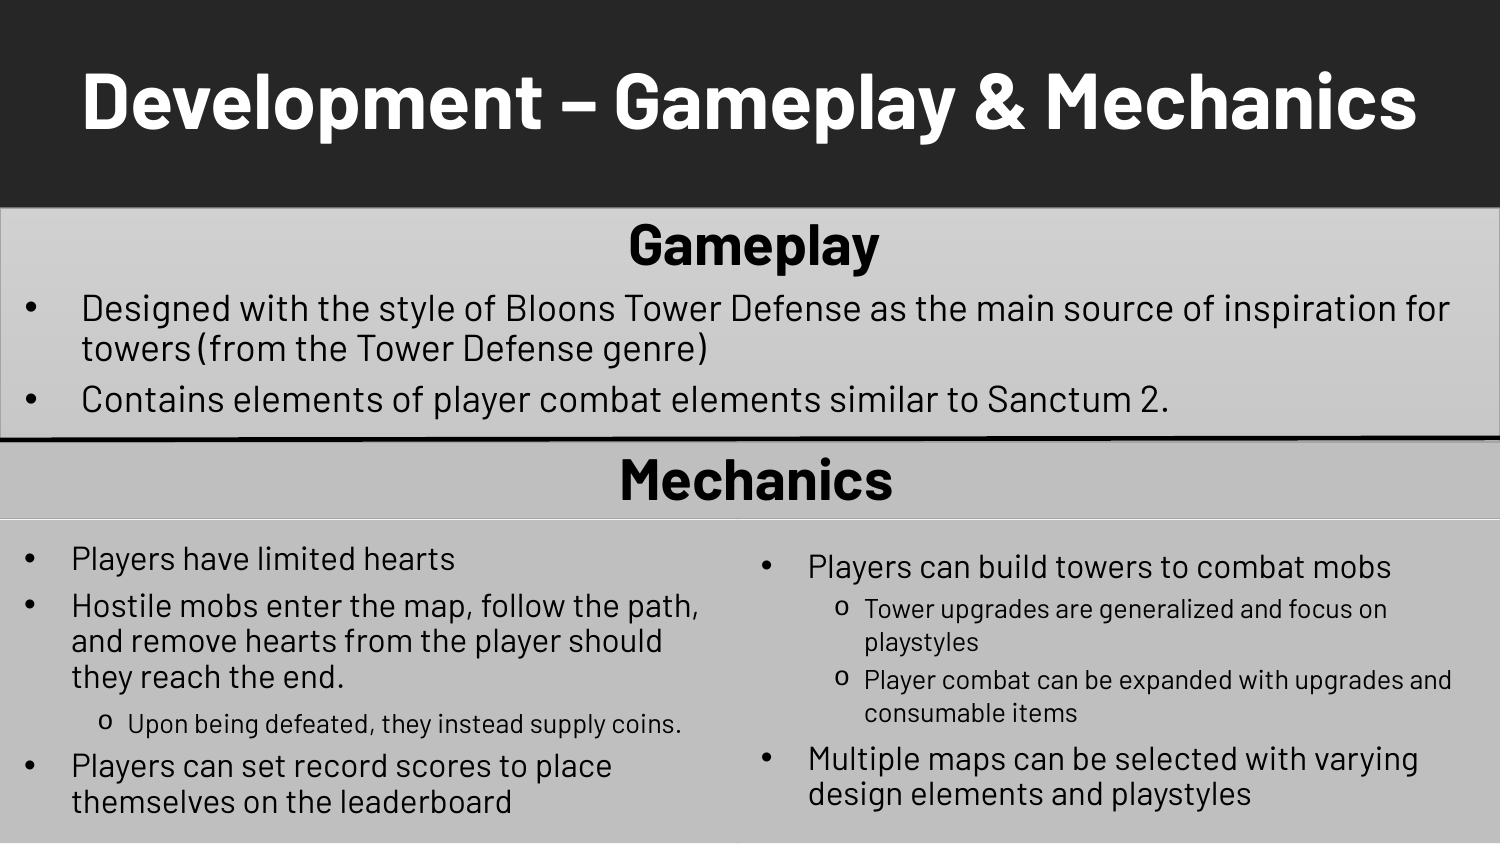

# Development – Gameplay & Mechanics
Gameplay
Designed with the style of Bloons Tower Defense as the main source of inspiration for towers (from the Tower Defense genre)
Contains elements of player combat elements similar to Sanctum 2.
Mechanics
Players have limited hearts
Hostile mobs enter the map, follow the path, and remove hearts from the player should they reach the end.
Upon being defeated, they instead supply coins.
Players can set record scores to place themselves on the leaderboard
Players can build towers to combat mobs
Tower upgrades are generalized and focus on playstyles
Player combat can be expanded with upgrades and consumable items
Multiple maps can be selected with varying design elements and playstyles